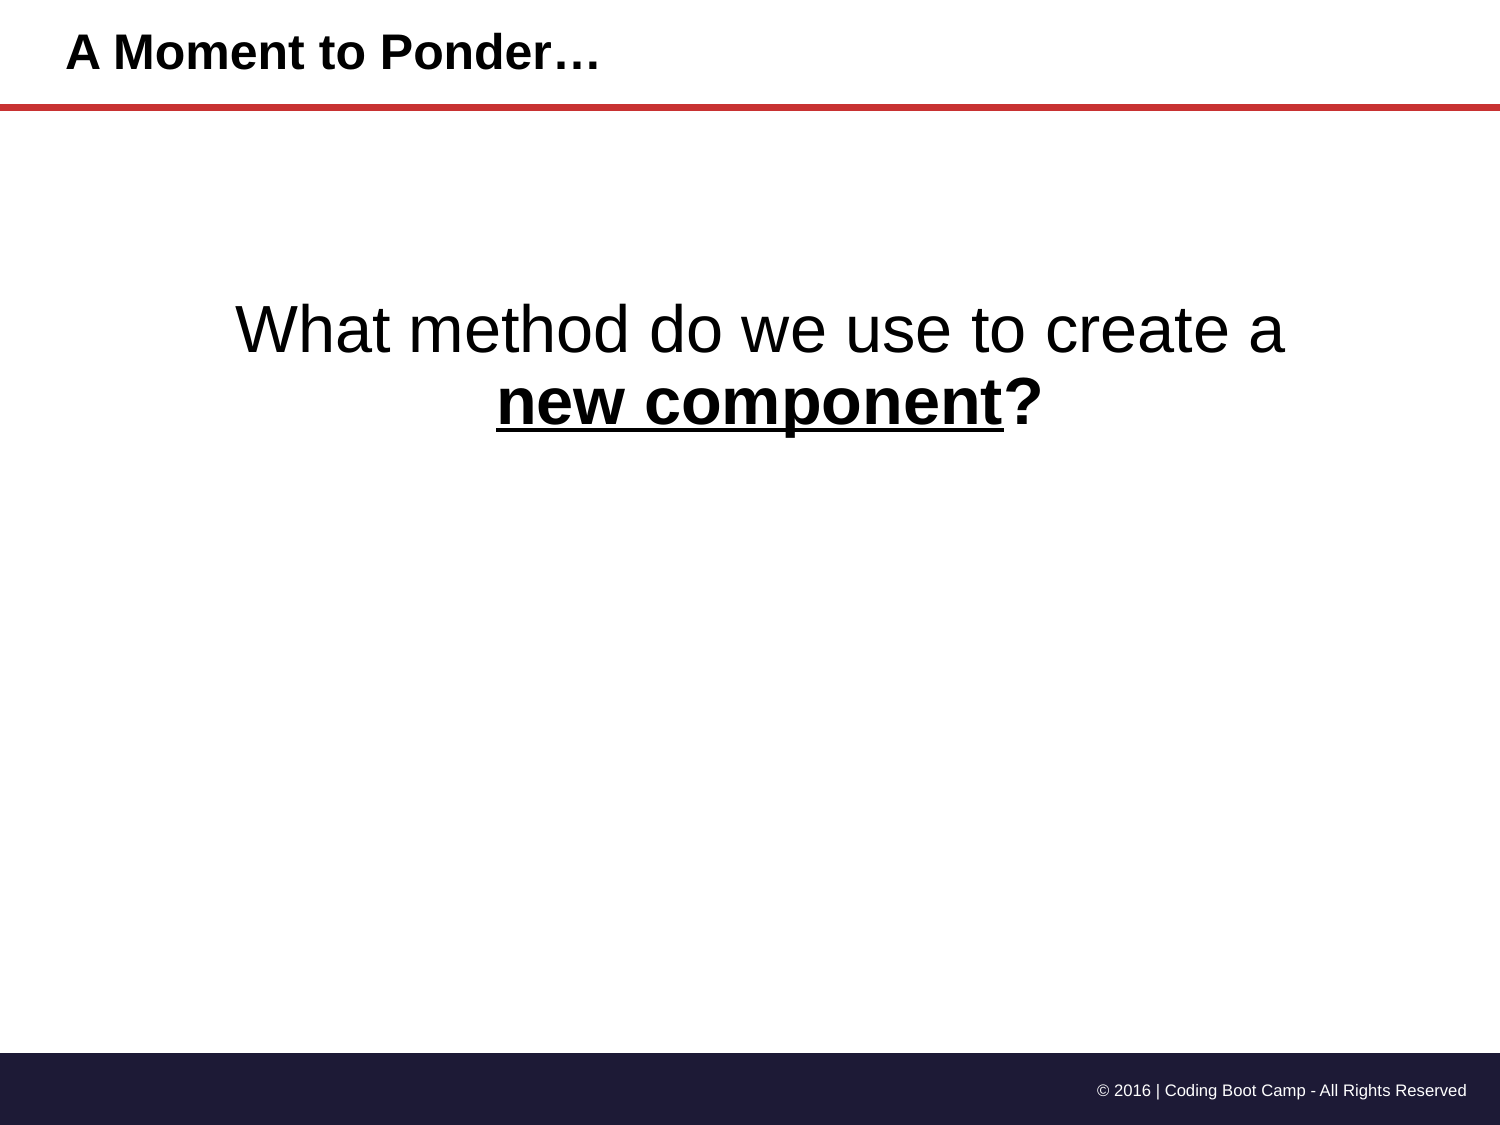

# A Moment to Ponder…
What method do we use to create a
new component?